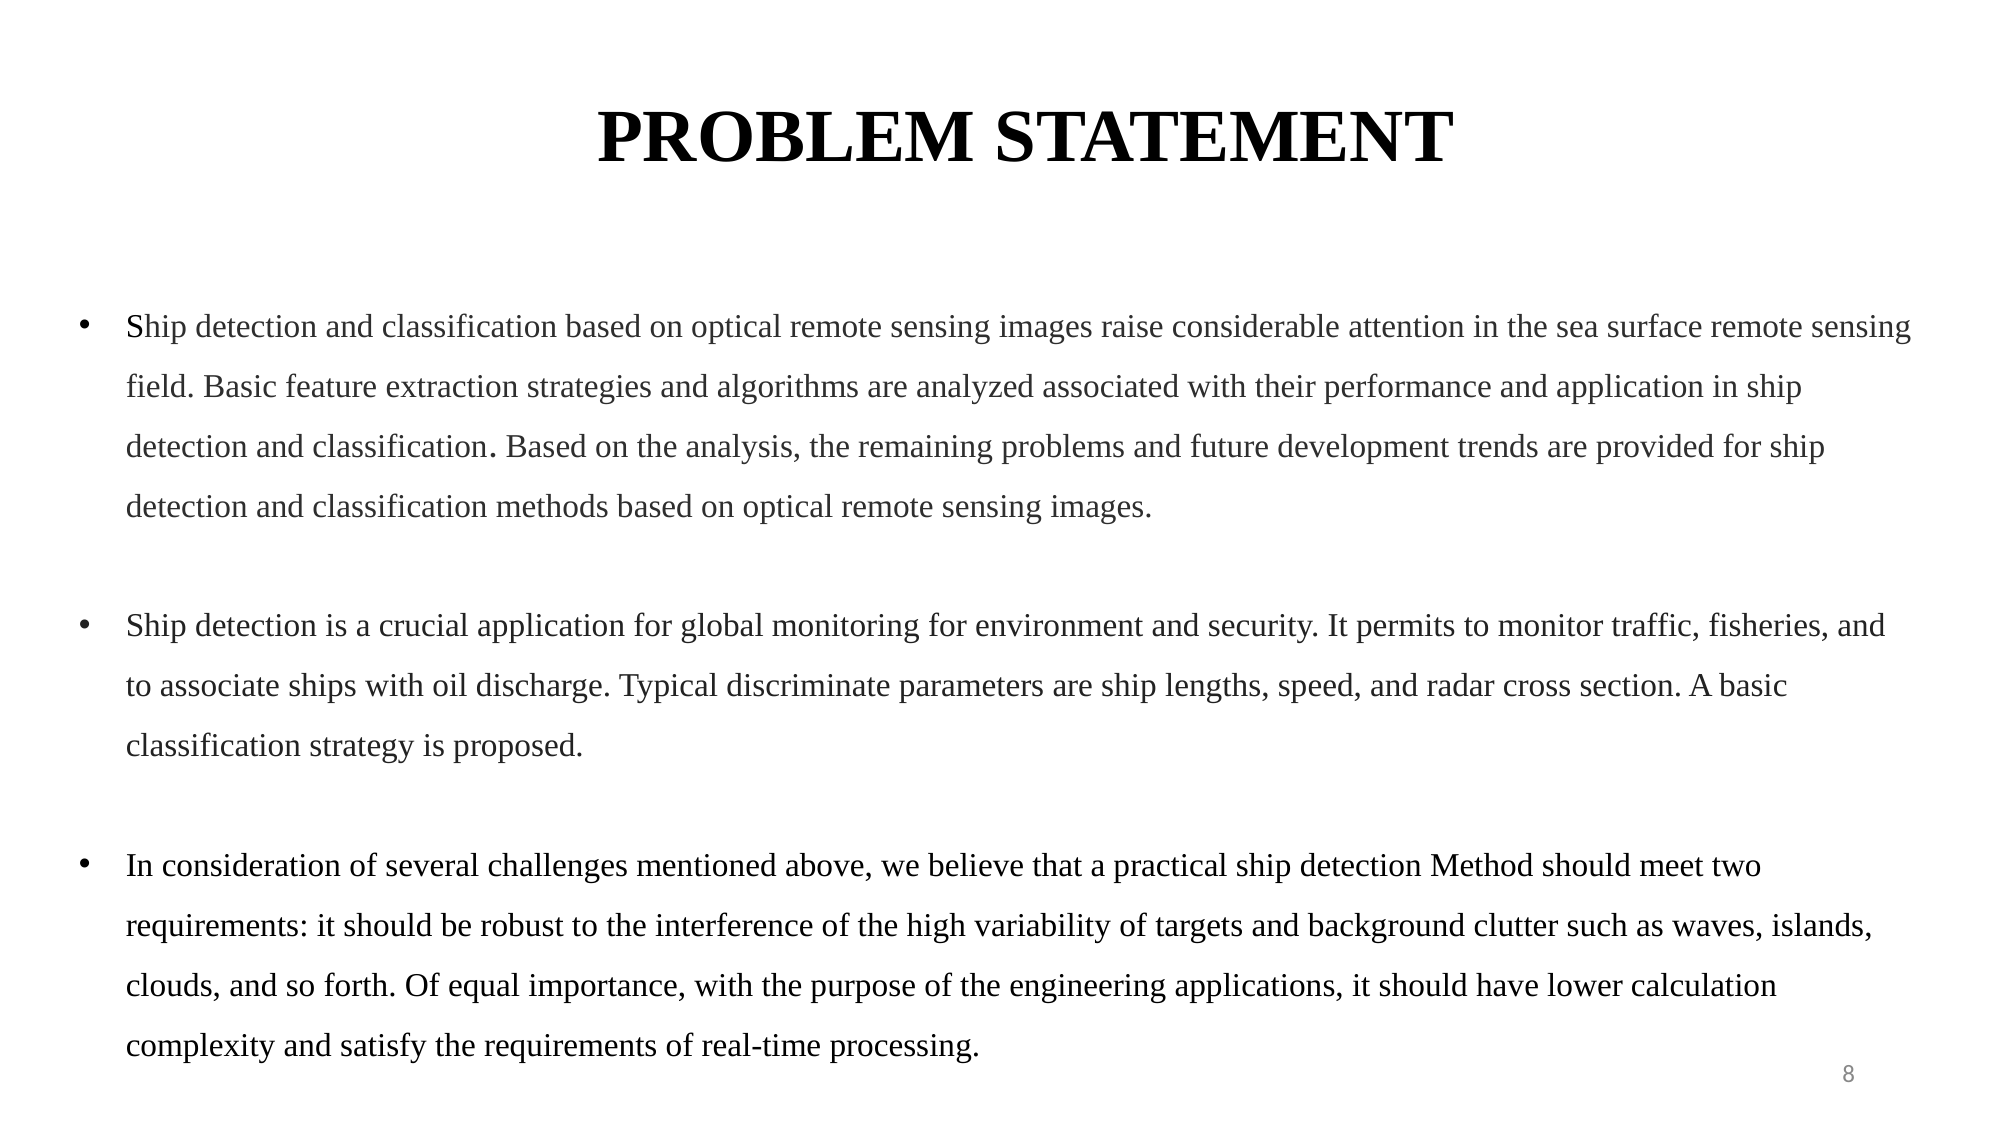

PROBLEM STATEMENT
Ship detection and classification based on optical remote sensing images raise considerable attention in the sea surface remote sensing field. Basic feature extraction strategies and algorithms are analyzed associated with their performance and application in ship detection and classification. Based on the analysis, the remaining problems and future development trends are provided for ship detection and classification methods based on optical remote sensing images.

Ship detection is a crucial application for global monitoring for environment and security. It permits to monitor traffic, fisheries, and to associate ships with oil discharge. Typical discriminate parameters are ship lengths, speed, and radar cross section. A basic classification strategy is proposed.

In consideration of several challenges mentioned above, we believe that a practical ship detection Method should meet two requirements: it should be robust to the interference of the high variability of targets and background clutter such as waves, islands, clouds, and so forth. Of equal importance, with the purpose of the engineering applications, it should have lower calculation complexity and satisfy the requirements of real-time processing.
8